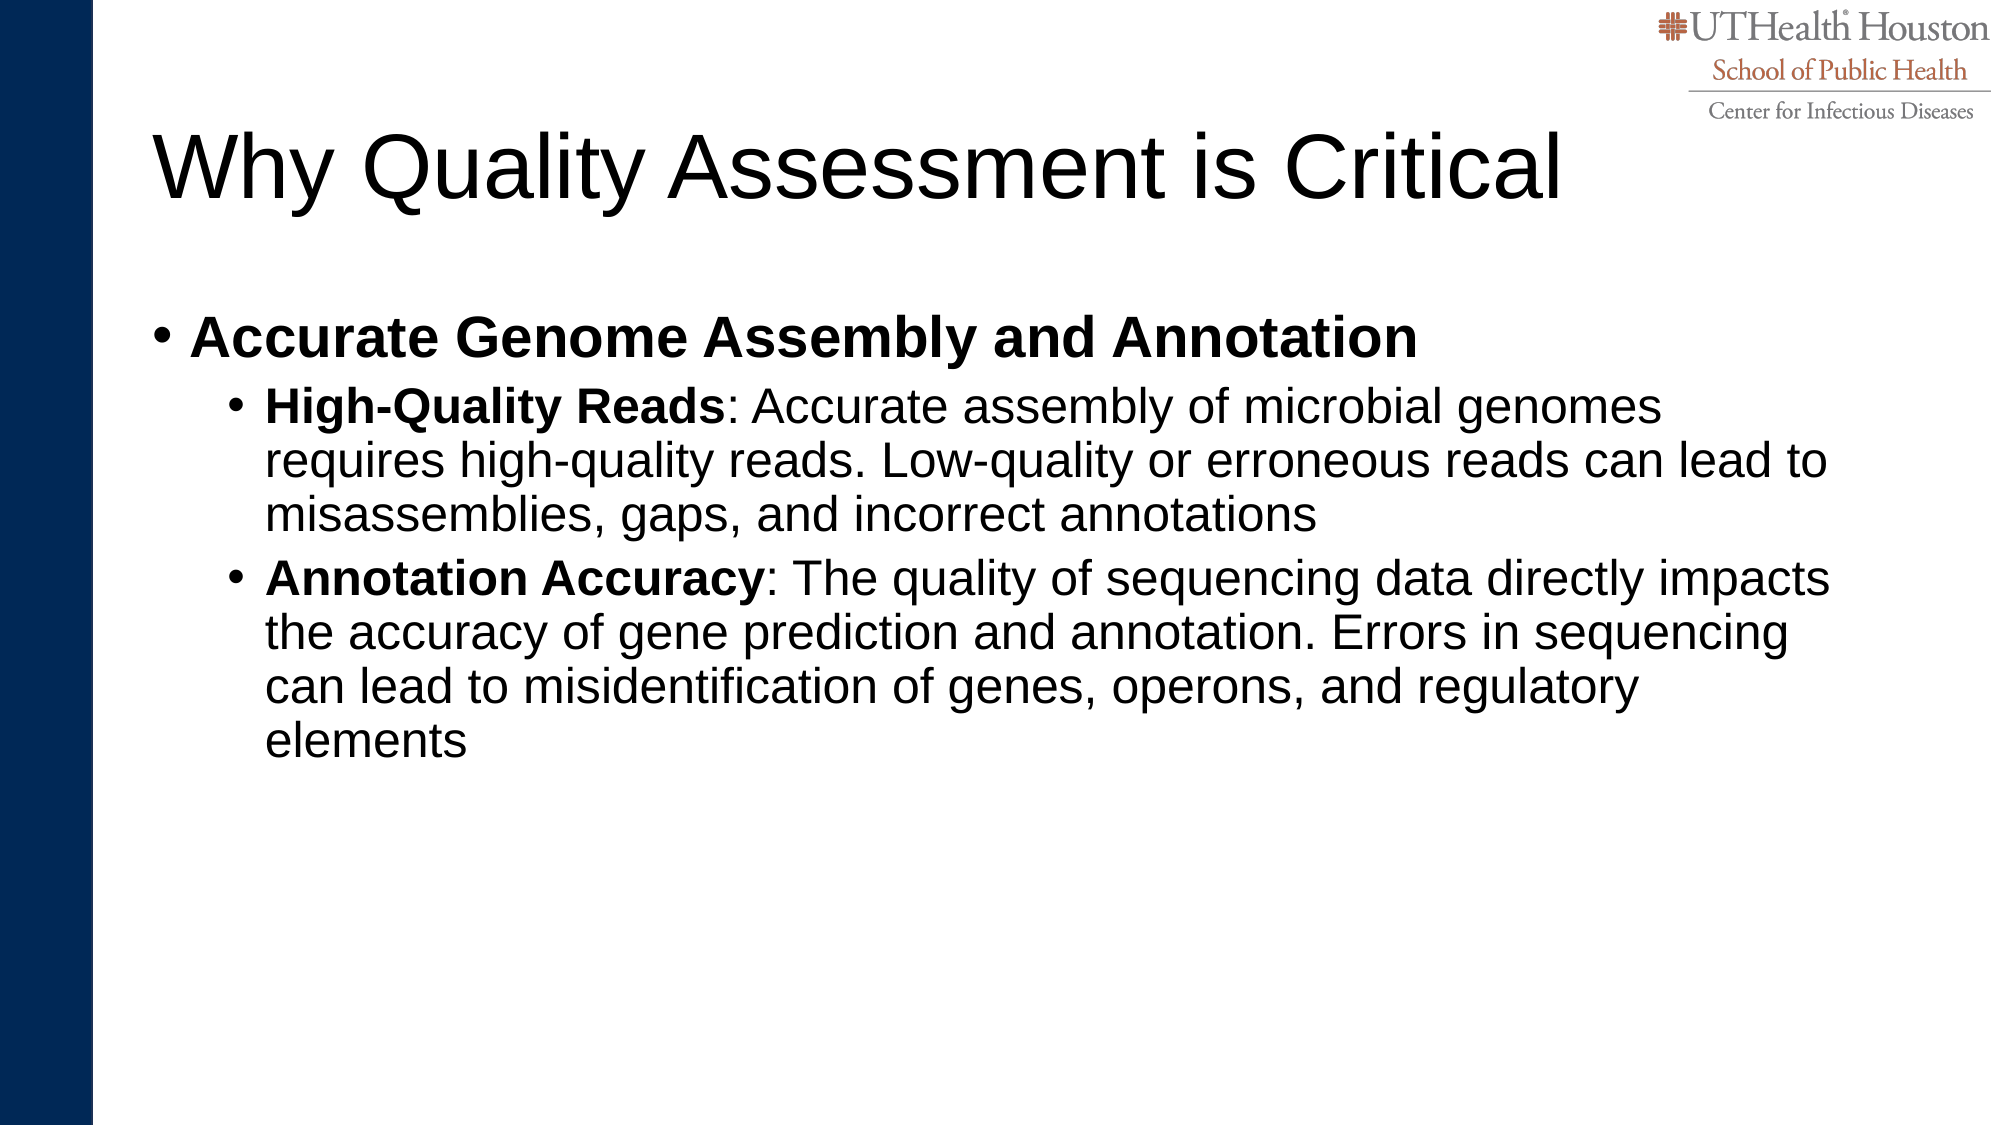

# Why Quality Assessment is Critical
Accurate Genome Assembly and Annotation
High-Quality Reads: Accurate assembly of microbial genomes requires high-quality reads. Low-quality or erroneous reads can lead to misassemblies, gaps, and incorrect annotations
Annotation Accuracy: The quality of sequencing data directly impacts the accuracy of gene prediction and annotation. Errors in sequencing can lead to misidentification of genes, operons, and regulatory elements